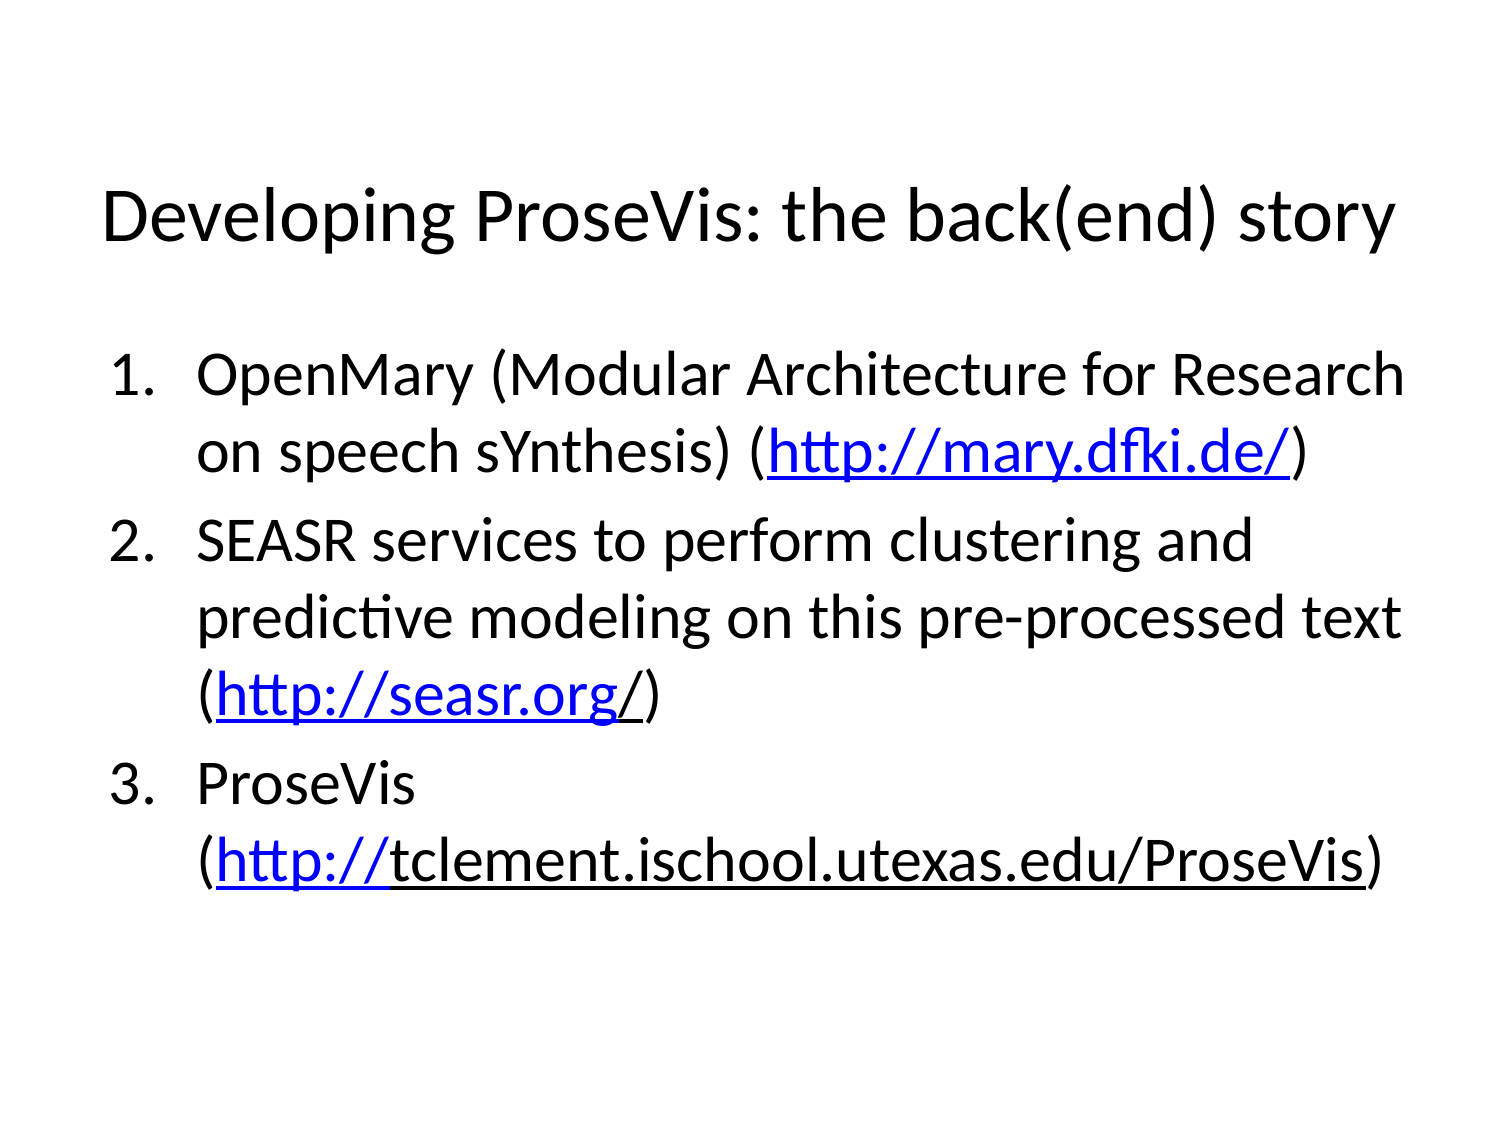

# Developing ProseVis: the back(end) story
OpenMary (Modular Architecture for Research on speech sYnthesis) (http://mary.dfki.de/)
SEASR services to perform clustering and predictive modeling on this pre-processed text (http://seasr.org/)
ProseVis
(http://tclement.ischool.utexas.edu/ProseVis)